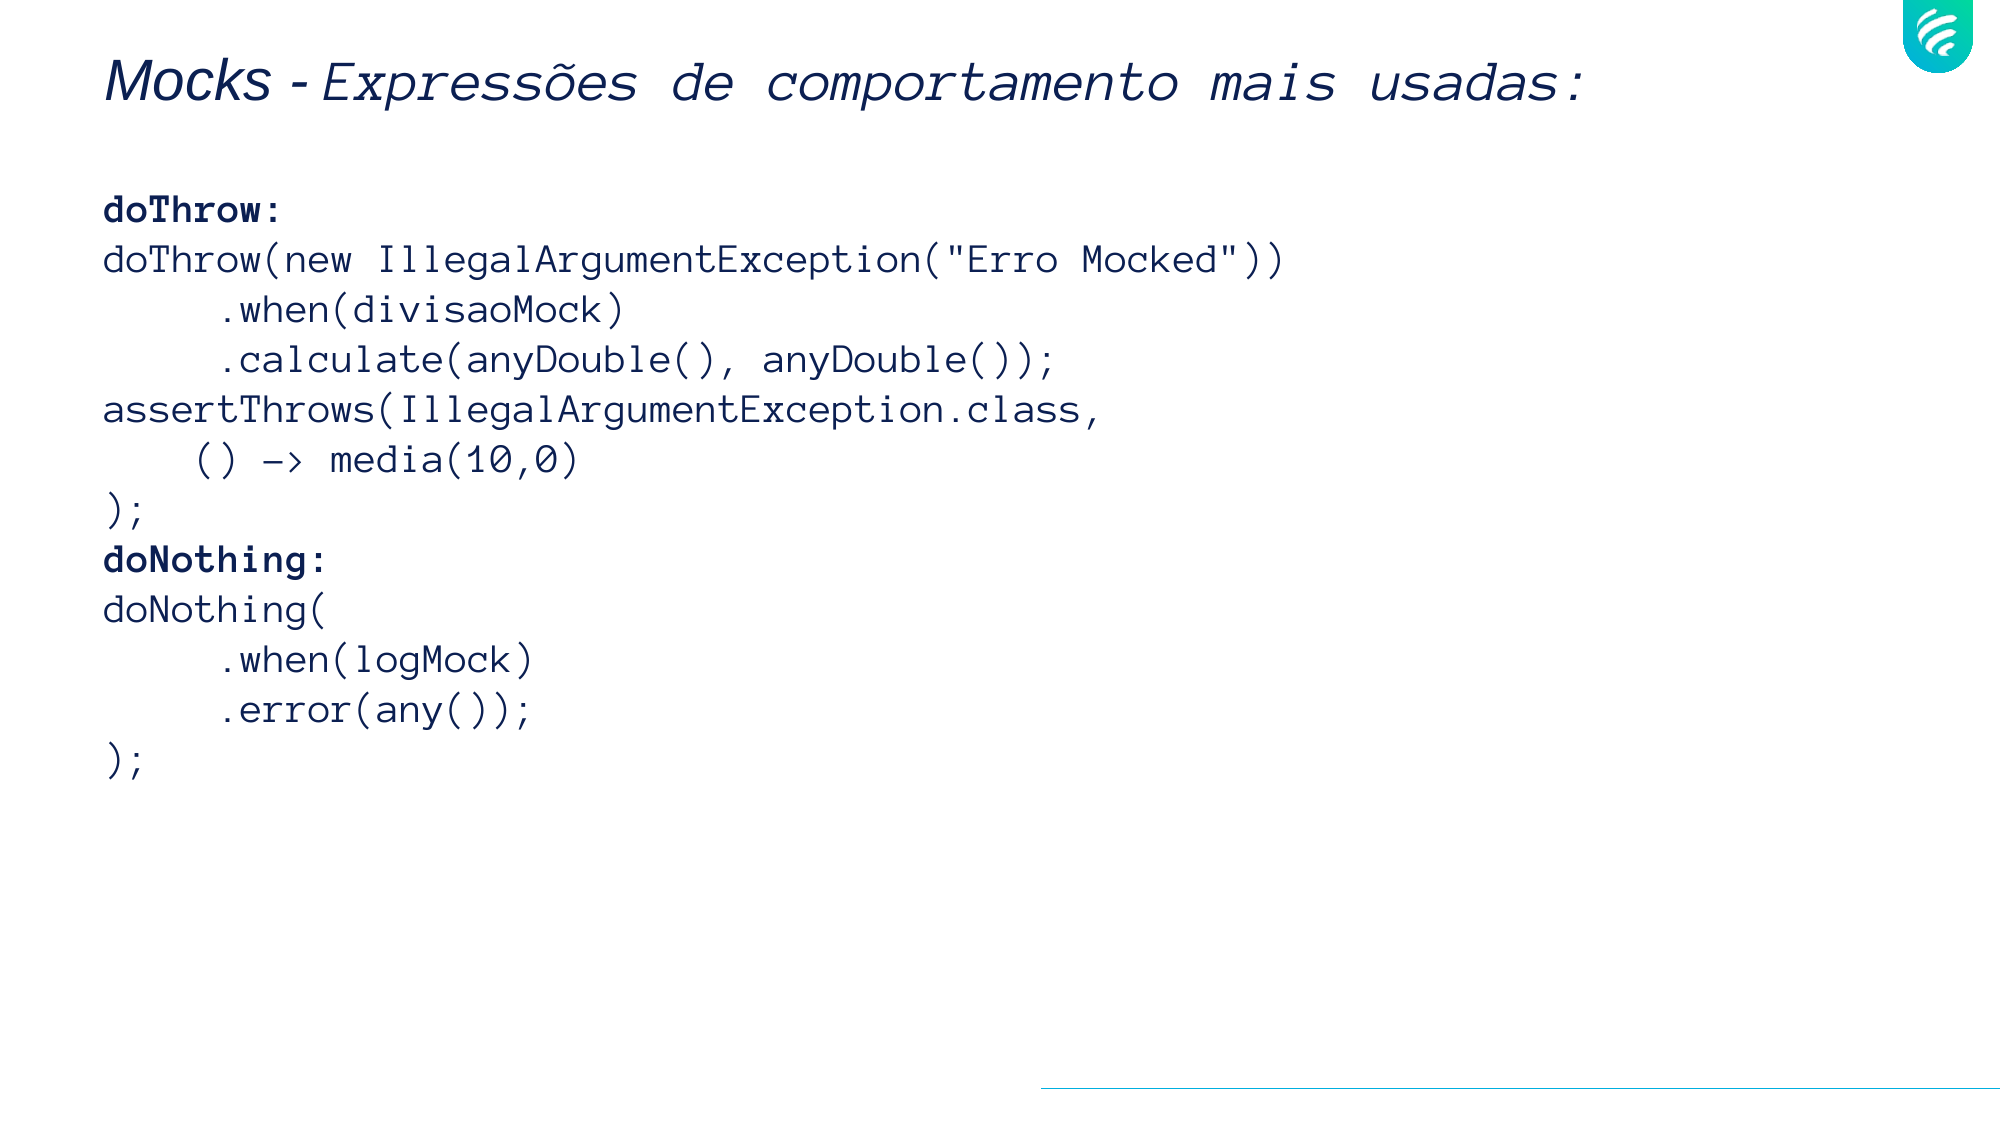

# Mocks - Expressões de comportamento mais usadas:
doThrow:
doThrow(new IllegalArgumentException("Erro Mocked"))
     .when(divisaoMock)
     .calculate(anyDouble(), anyDouble());
assertThrows(IllegalArgumentException.class,
    () -> media(10,0)
);
doNothing:
doNothing(
     .when(logMock)
     .error(any());
);